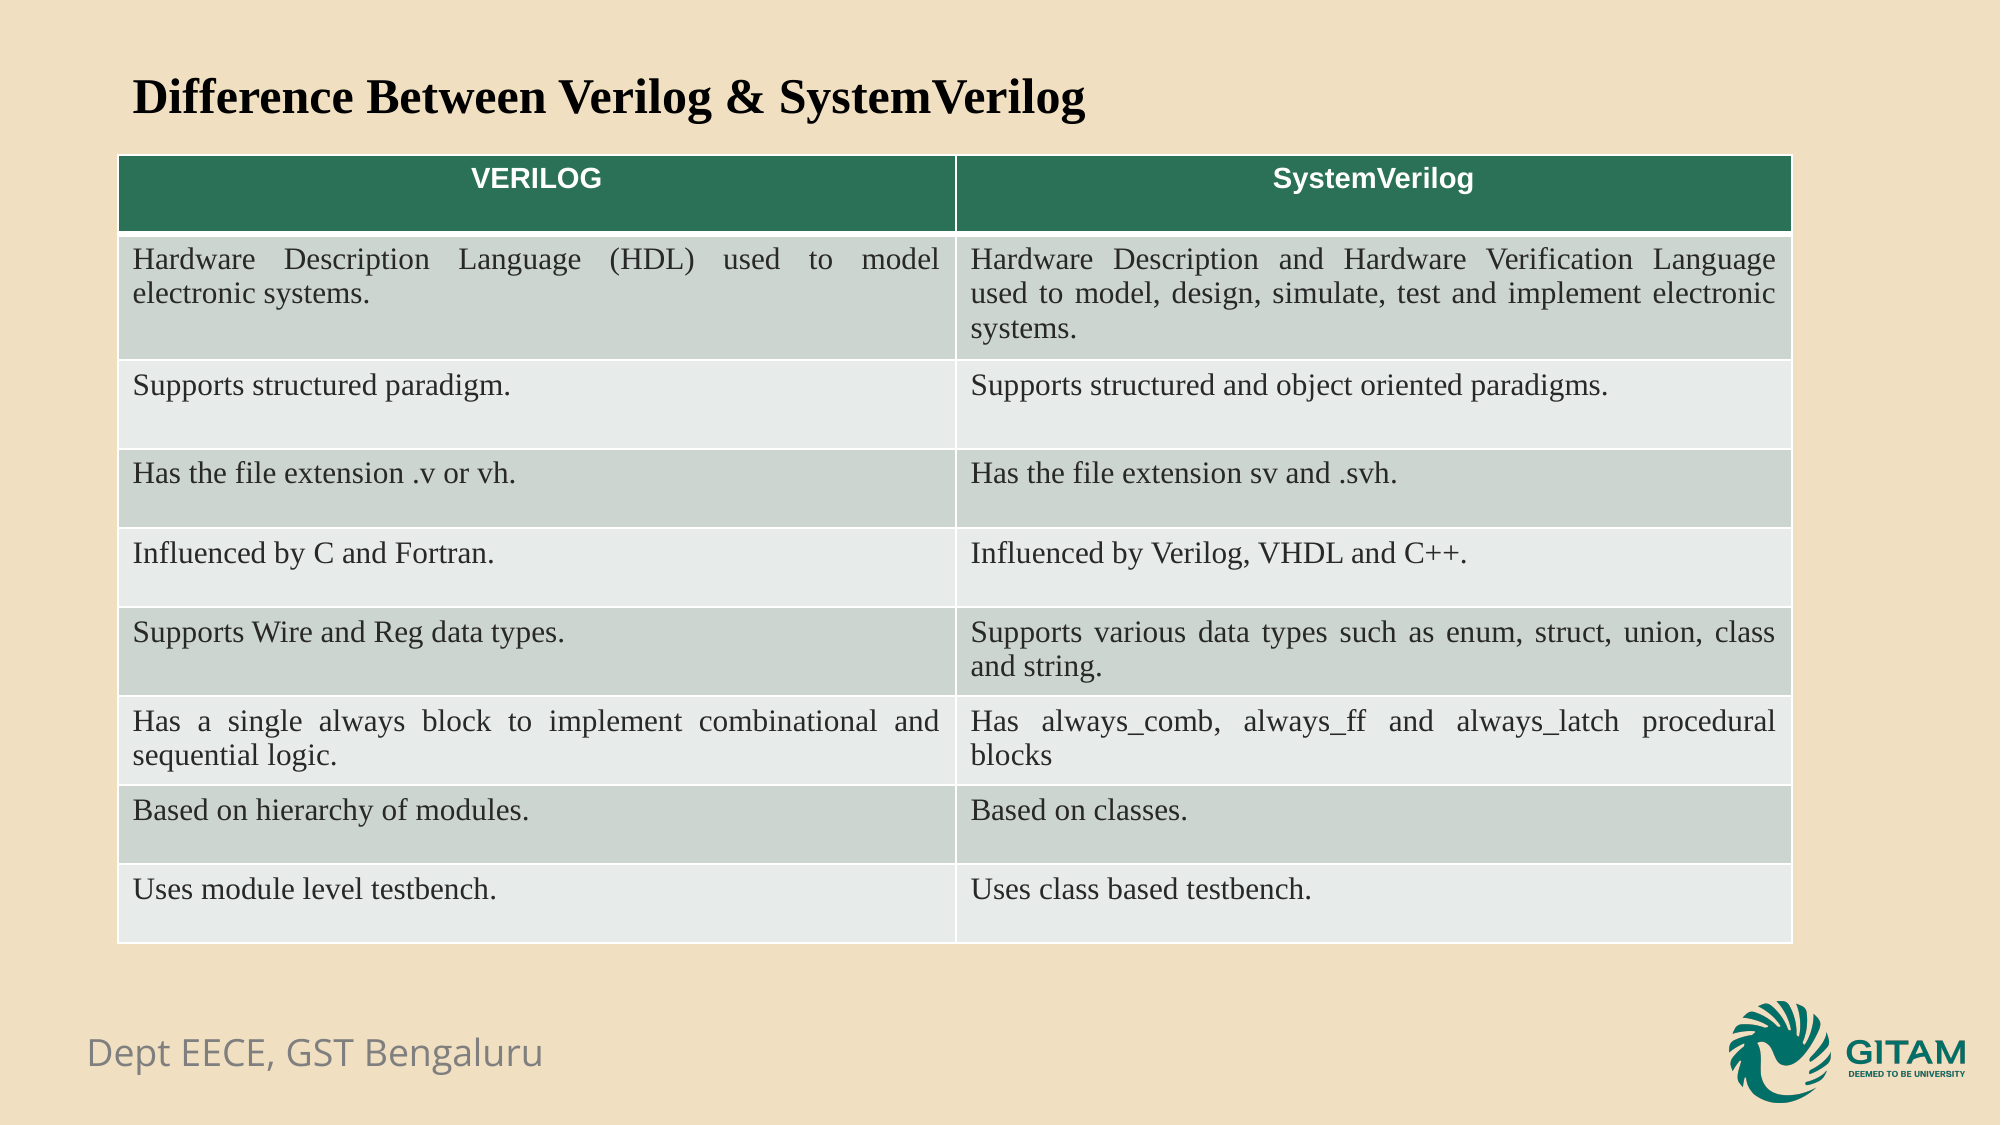

Difference Between Verilog & SystemVerilog
| VERILOG | SystemVerilog |
| --- | --- |
| Hardware Description Language (HDL) used to model electronic systems. | Hardware Description and Hardware Verification Language used to model, design, simulate, test and implement electronic systems. |
| Supports structured paradigm. | Supports structured and object oriented paradigms. |
| Has the file extension .v or vh. | Has the file extension sv and .svh. |
| Influenced by C and Fortran. | Influenced by Verilog, VHDL and C++. |
| Supports Wire and Reg data types. | Supports various data types such as enum, struct, union, class and string. |
| Has a single always block to implement combinational and sequential logic. | Has always\_comb, always\_ff and always\_latch procedural blocks |
| Based on hierarchy of modules. | Based on classes. |
| Uses module level testbench. | Uses class based testbench. |